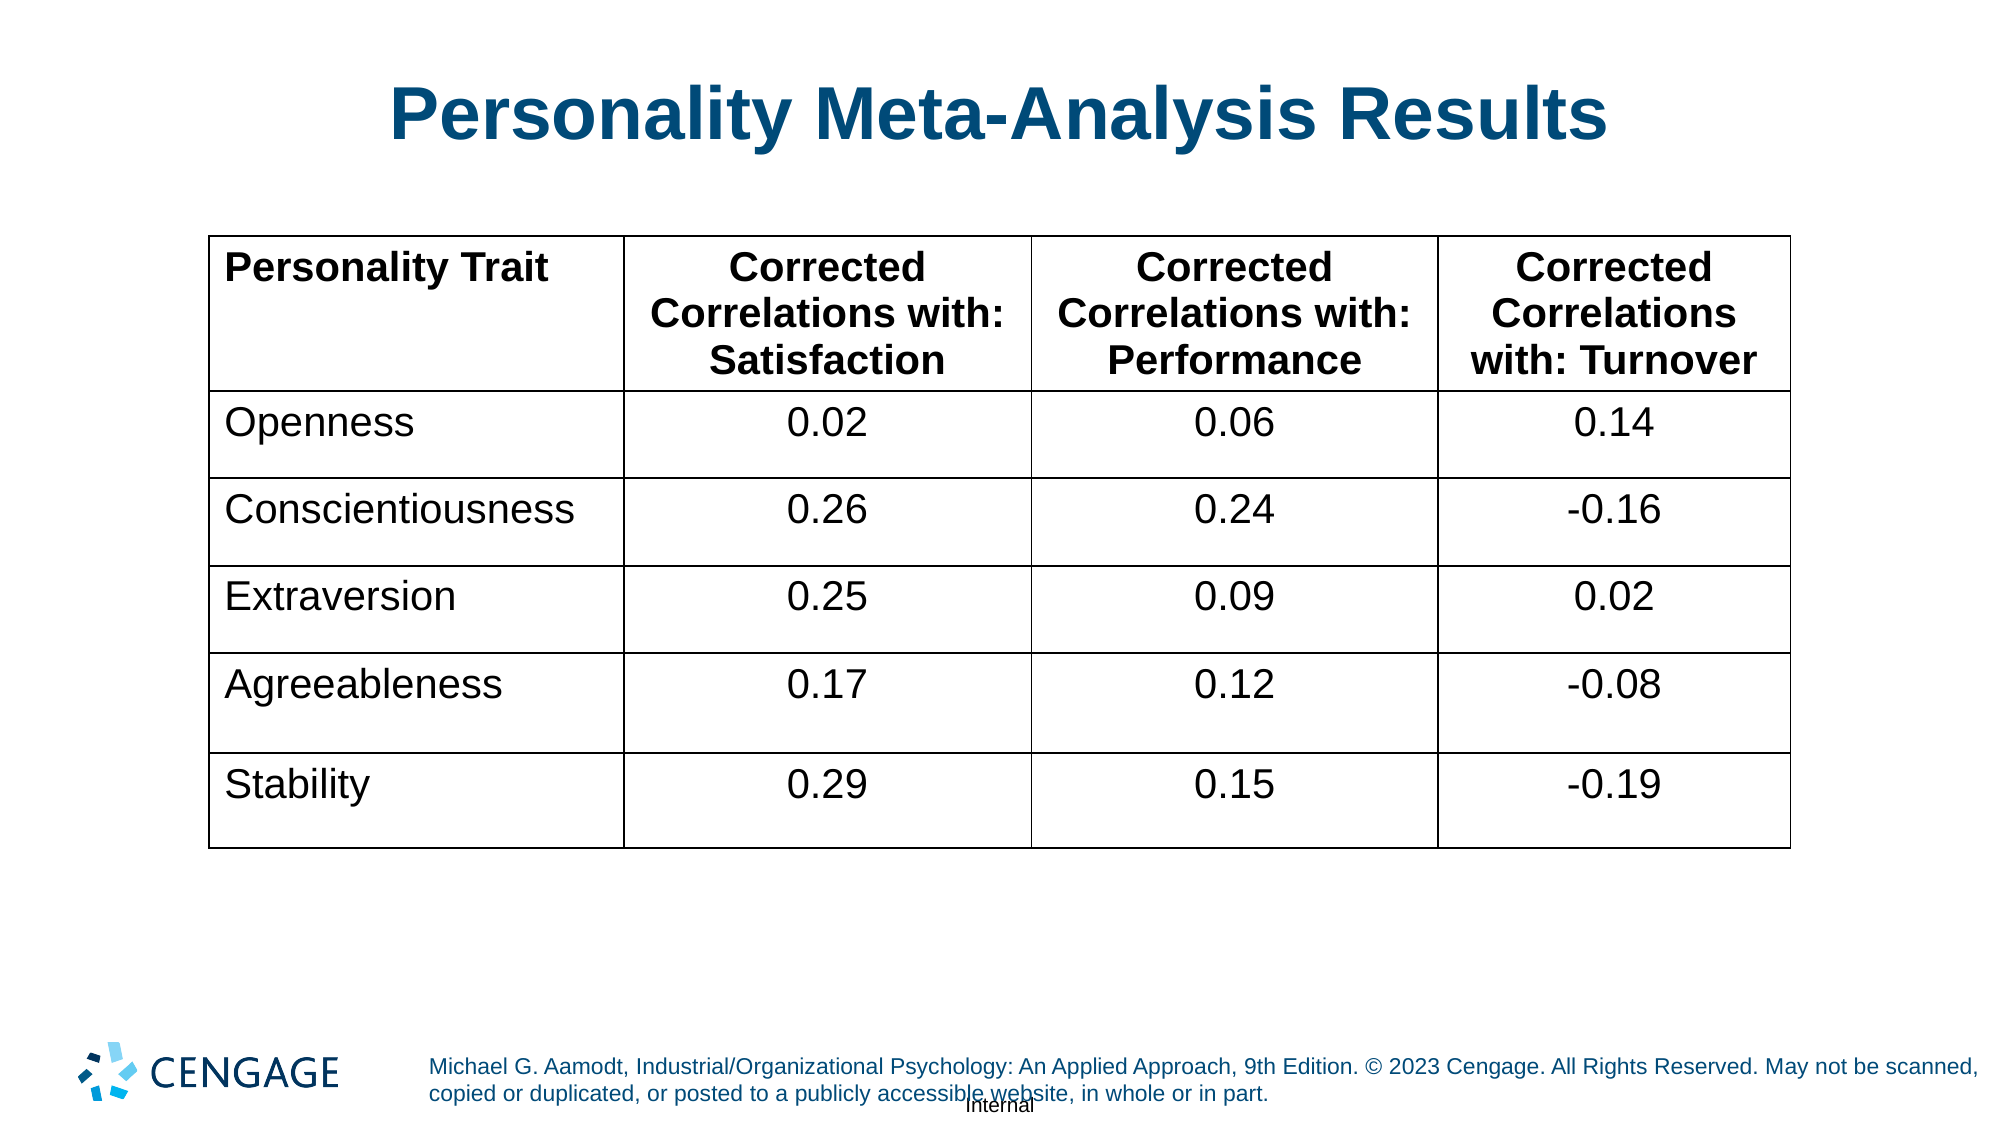

# Personality Meta-Analysis Results
| Personality Trait | Corrected Correlations with: Satisfaction | Corrected Correlations with: Performance | Corrected Correlations with: Turnover |
| --- | --- | --- | --- |
| Openness | 0.02 | 0.06 | 0.14 |
| Conscientiousness | 0.26 | 0.24 | -0.16 |
| Extraversion | 0.25 | 0.09 | 0.02 |
| Agreeableness | 0.17 | 0.12 | -0.08 |
| Stability | 0.29 | 0.15 | -0.19 |